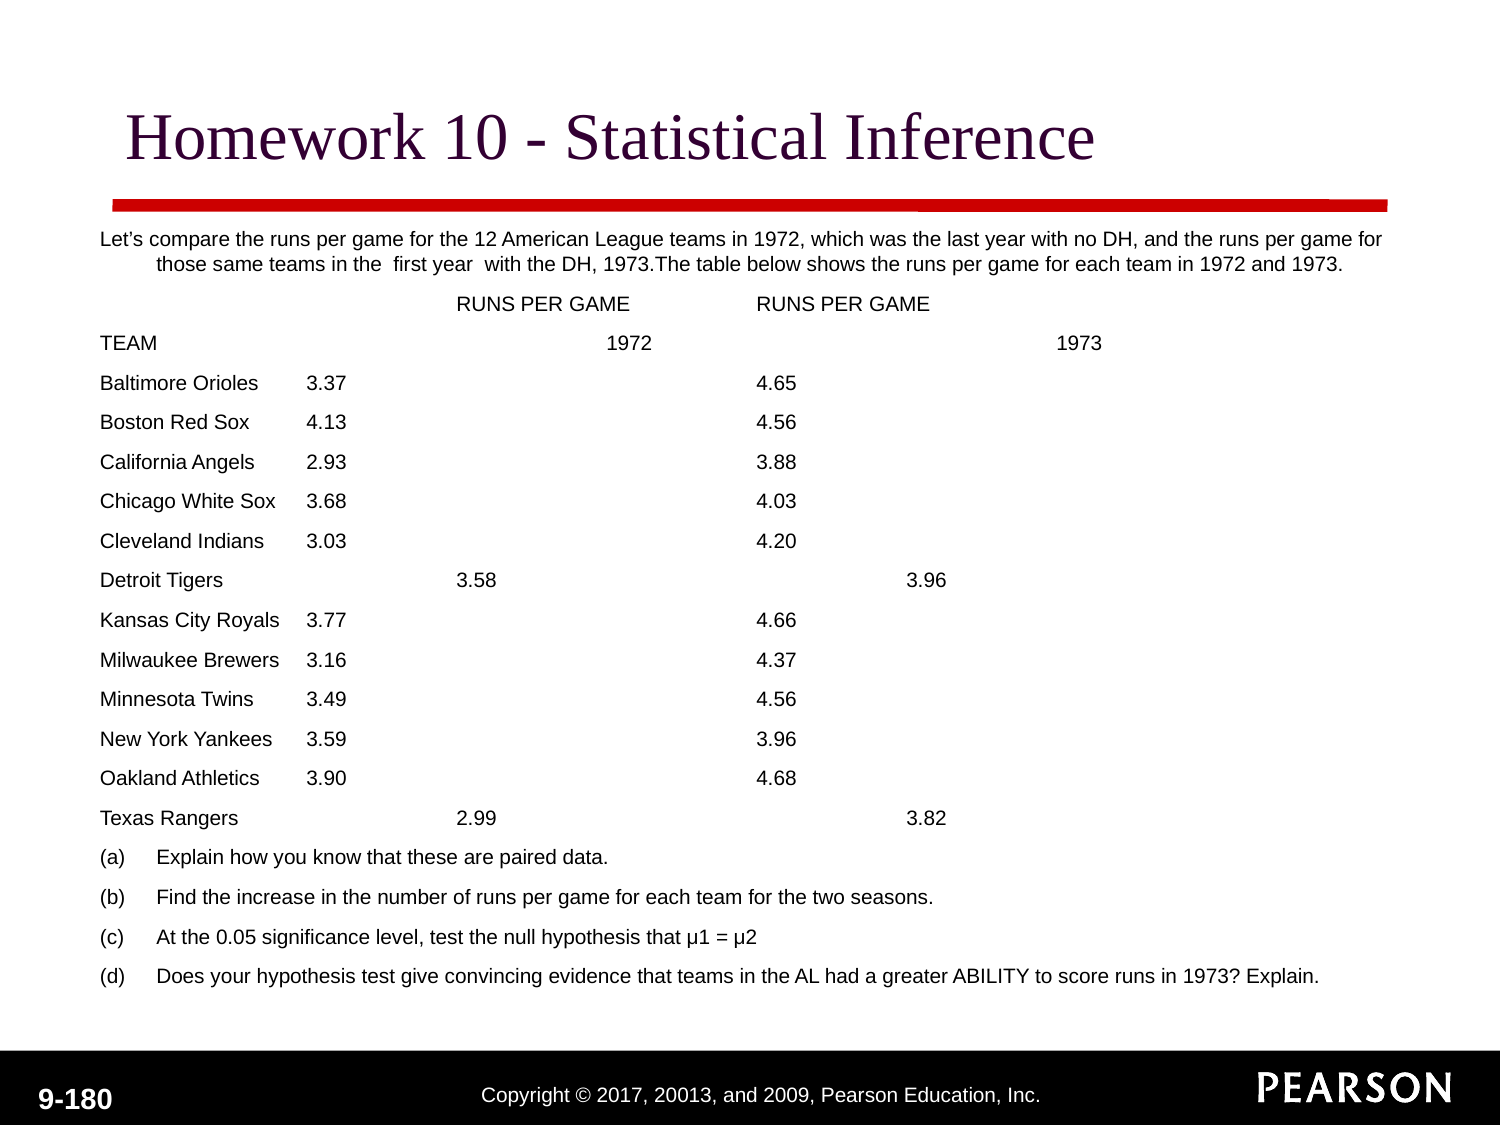

# Homework 10 - Statistical Inference
Let’s compare the runs per game for the 12 American League teams in 1972, which was the last year with no DH, and the runs per game for those same teams in the  first year  with the DH, 1973.The table below shows the runs per game for each team in 1972 and 1973.
			RUNS PER GAME	RUNS PER GAME
TEAM			1972			1973
Baltimore Orioles	3.37			4.65
Boston Red Sox	4.13			4.56
California Angels	2.93			3.88
Chicago White Sox	3.68			4.03
Cleveland Indians	3.03			4.20
Detroit Tigers		3.58			3.96
Kansas City Royals	3.77			4.66
Milwaukee Brewers	3.16			4.37
Minnesota Twins	3.49			4.56
New York Yankees	3.59			3.96
Oakland Athletics	3.90			4.68
Texas Rangers		2.99			3.82
(a)	Explain how you know that these are paired data.
(b)	Find the increase in the number of runs per game for each team for the two seasons.
(c)	At the 0.05 significance level, test the null hypothesis that μ1 = μ2
(d)	Does your hypothesis test give convincing evidence that teams in the AL had a greater ABILITY to score runs in 1973? Explain.